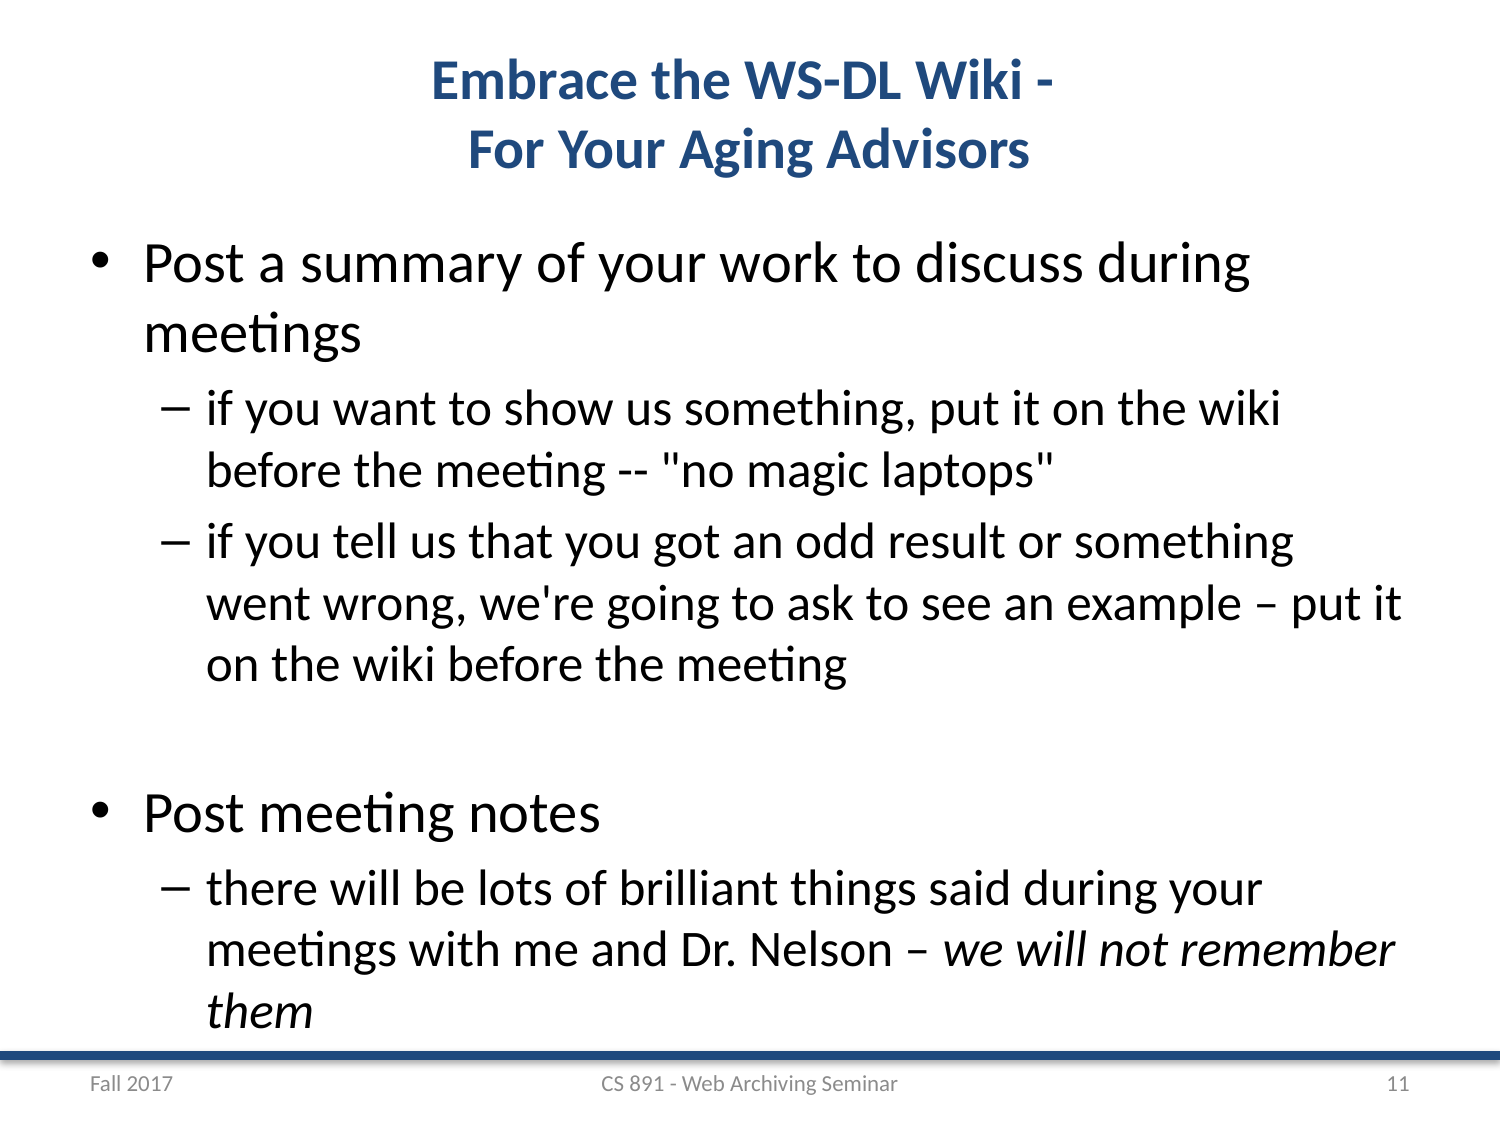

# Embrace the WS-DL Wiki - For Your Aging Advisors
Post a summary of your work to discuss during meetings
if you want to show us something, put it on the wiki before the meeting -- "no magic laptops"
if you tell us that you got an odd result or something went wrong, we're going to ask to see an example – put it on the wiki before the meeting

Post meeting notes
there will be lots of brilliant things said during your meetings with me and Dr. Nelson – we will not remember them
Fall 2017
CS 891 - Web Archiving Seminar
11